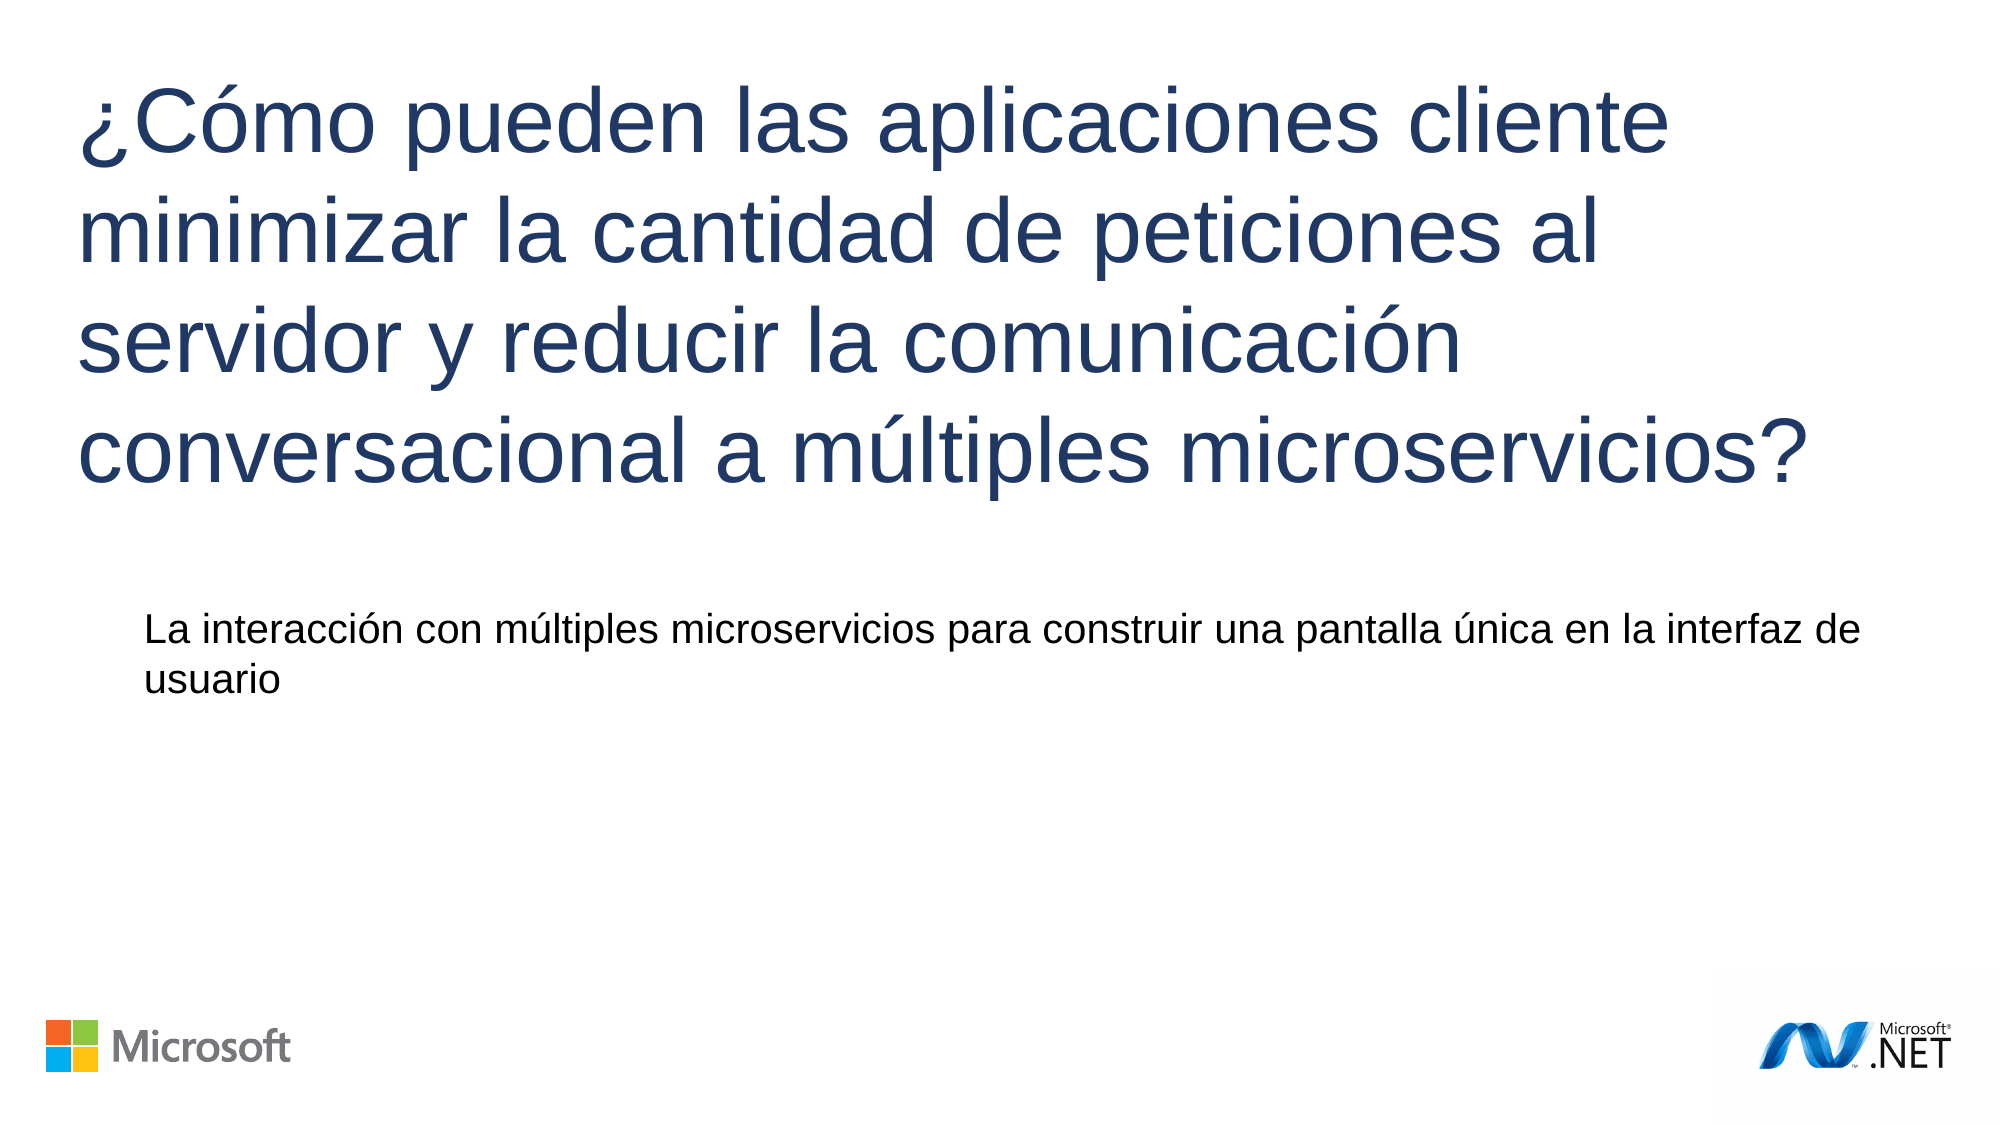

¿Cómo pueden las aplicaciones cliente minimizar la cantidad de peticiones al servidor y reducir la comunicación conversacional a múltiples microservicios?
La interacción con múltiples microservicios para construir una pantalla única en la interfaz de usuario